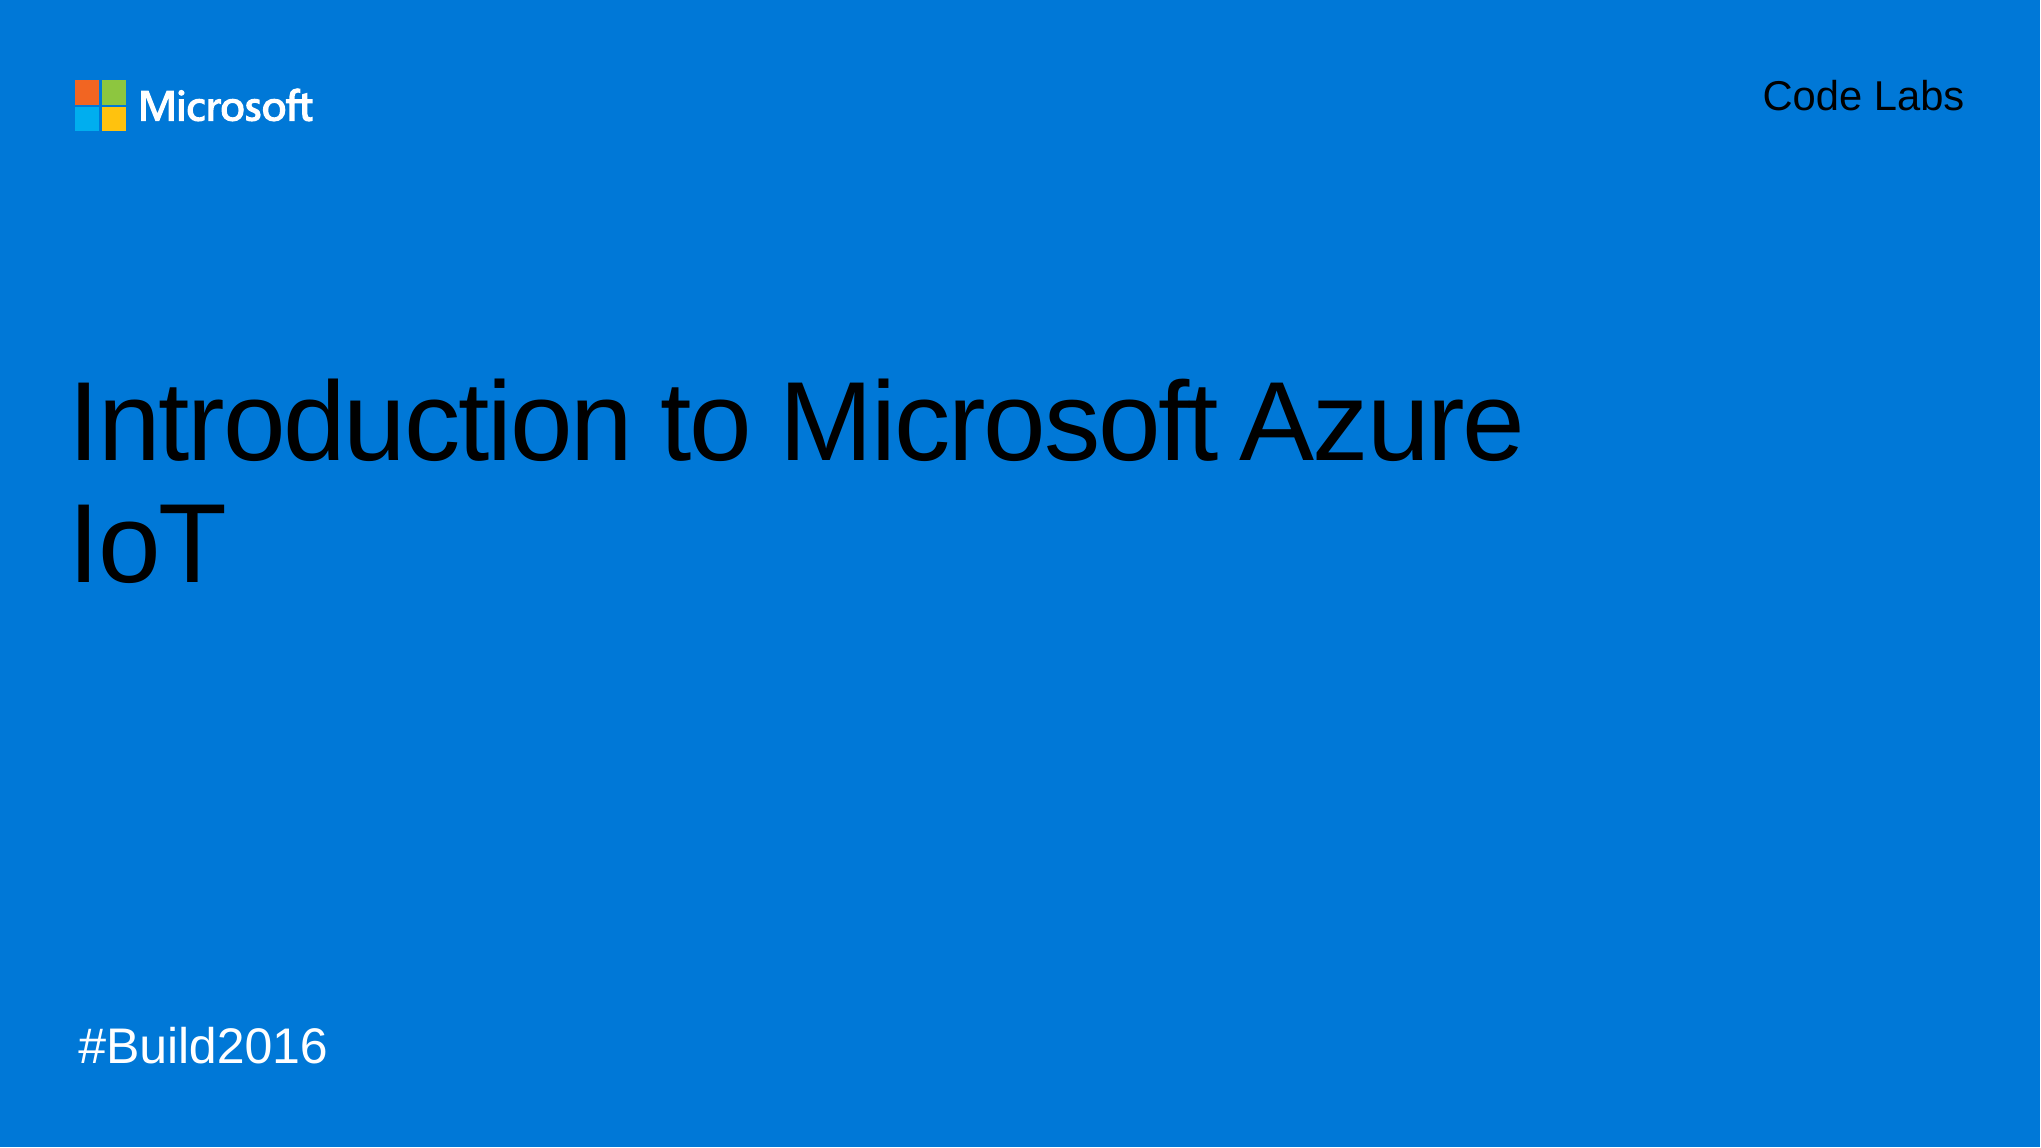

Code Labs
# Introduction to Microsoft Azure IoT